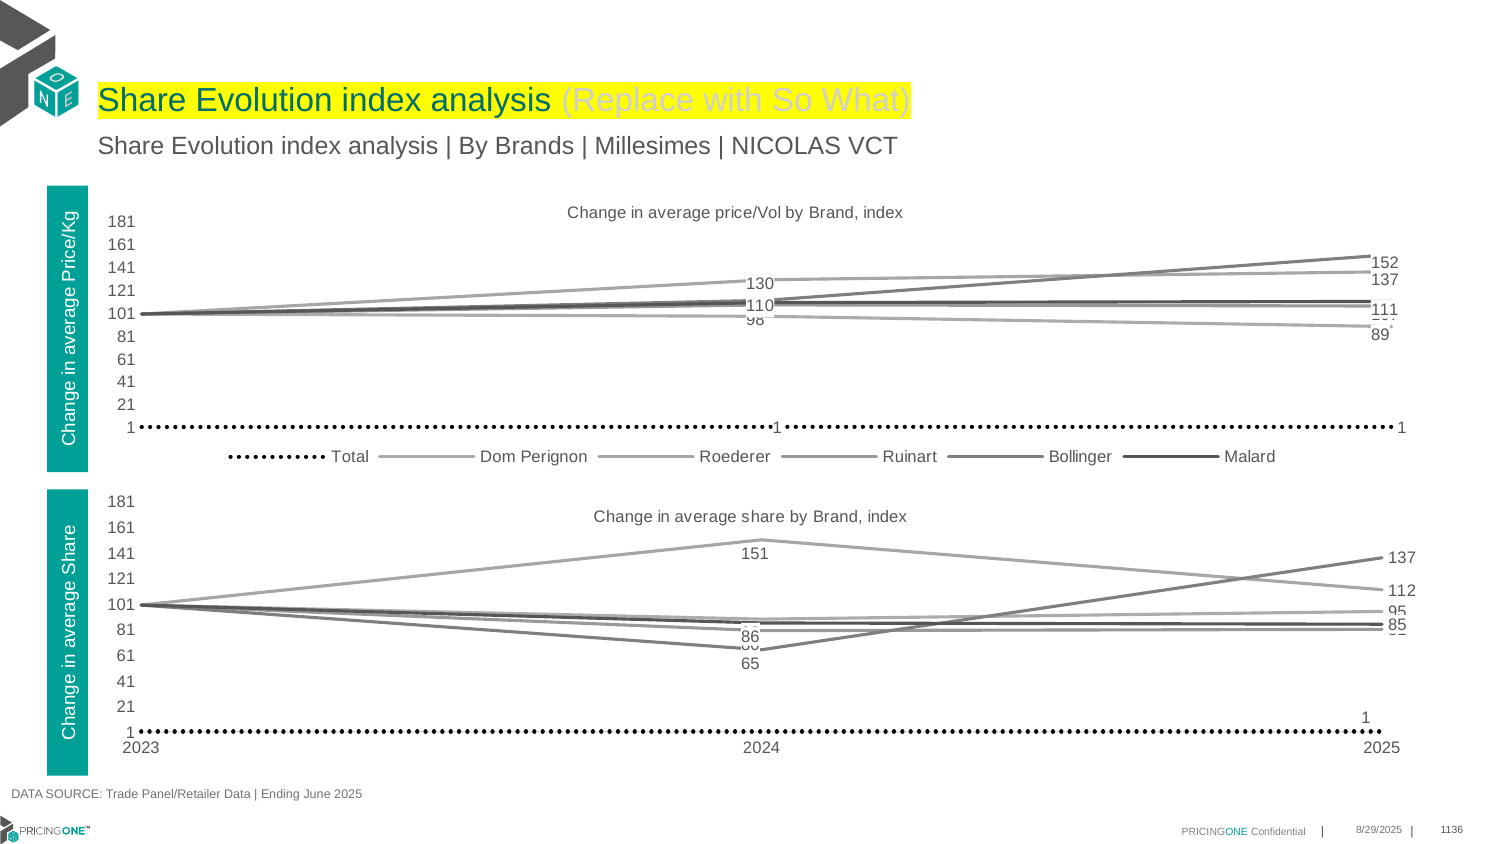

# Share Evolution index analysis (Replace with So What)
Share Evolution index analysis | By Brands | Millesimes | NICOLAS VCT

### Chart: Change in average price/Vol by Brand, index

| Category | Total | Dom Perignon | Roederer | Ruinart | Bollinger | Malard |
|---|---|---|---|---|---|---|
| 2023 | 1.0 | 100.0 | 100.0 | 100.0 | 100.0 | 100.0 |
| 2024 | 1.116405934264573 | 98.0 | 130.0 | 108.0 | 112.0 | 110.0 |
| 2025 | 1.0892745785295623 | 89.0 | 137.0 | 107.0 | 152.0 | 111.0 |
Change in average Price/Kg

### Chart: Change in average share by Brand, index

| Category | Total | Dom Perignon | Roederer | Ruinart | Bollinger | Malard |
|---|---|---|---|---|---|---|
| 2023 | 1.0 | 100.0 | 100.0 | 100.0 | 100.0 | 100.0 |
| 2024 | 1.0 | 89.0 | 151.0 | 80.0 | 65.0 | 86.0 |
| 2025 | 1.0 | 95.0 | 112.0 | 81.0 | 137.0 | 85.0 |
Change in average Share
DATA SOURCE: Trade Panel/Retailer Data | Ending June 2025

8/29/2025
1136